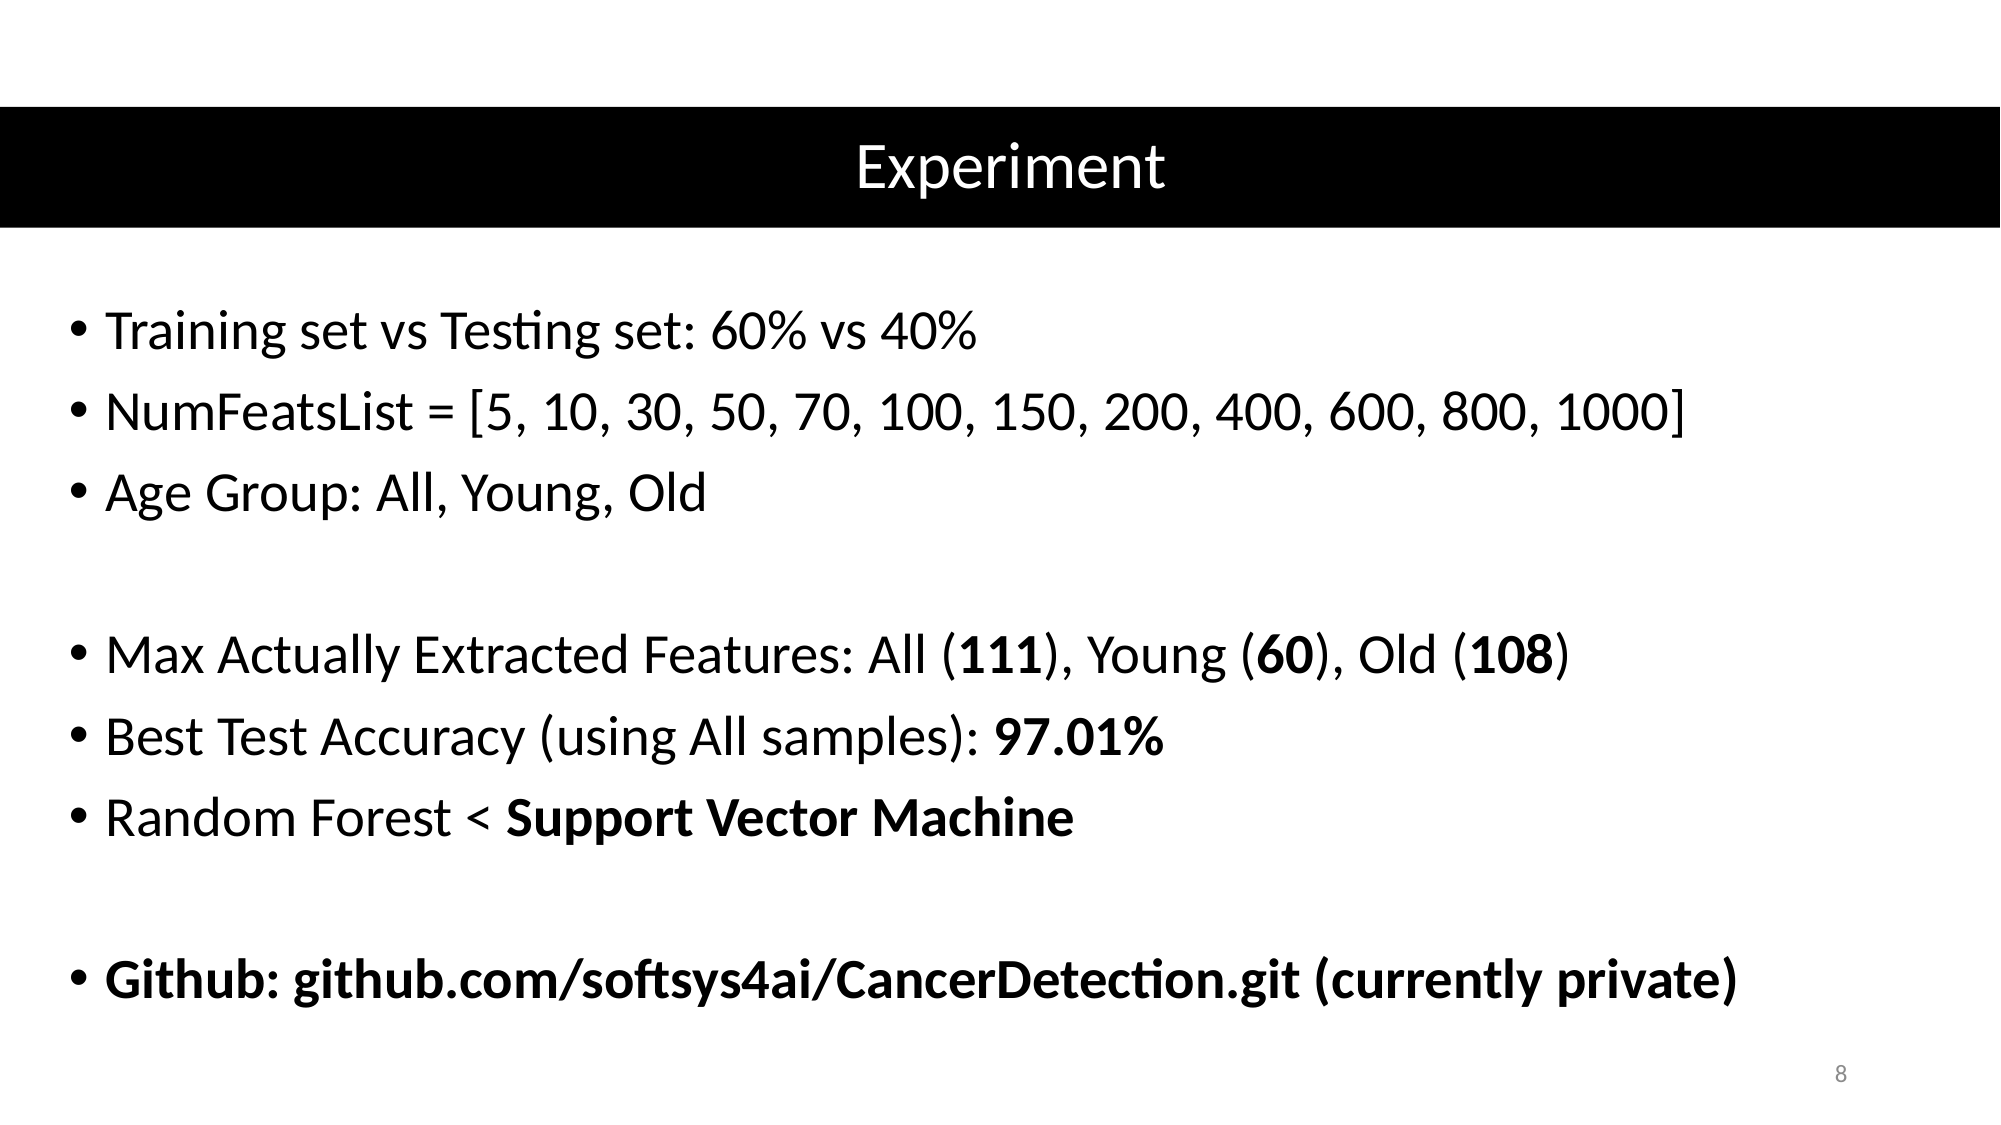

# Experiment

Training set vs Testing set: 60% vs 40%
NumFeatsList = [5, 10, 30, 50, 70, 100, 150, 200, 400, 600, 800, 1000]
Age Group: All, Young, Old

Max Actually Extracted Features: All (111), Young (60), Old (108)
Best Test Accuracy (using All samples): 97.01%
Random Forest < Support Vector Machine

Github: github.com/softsys4ai/CancerDetection.git (currently private)
8